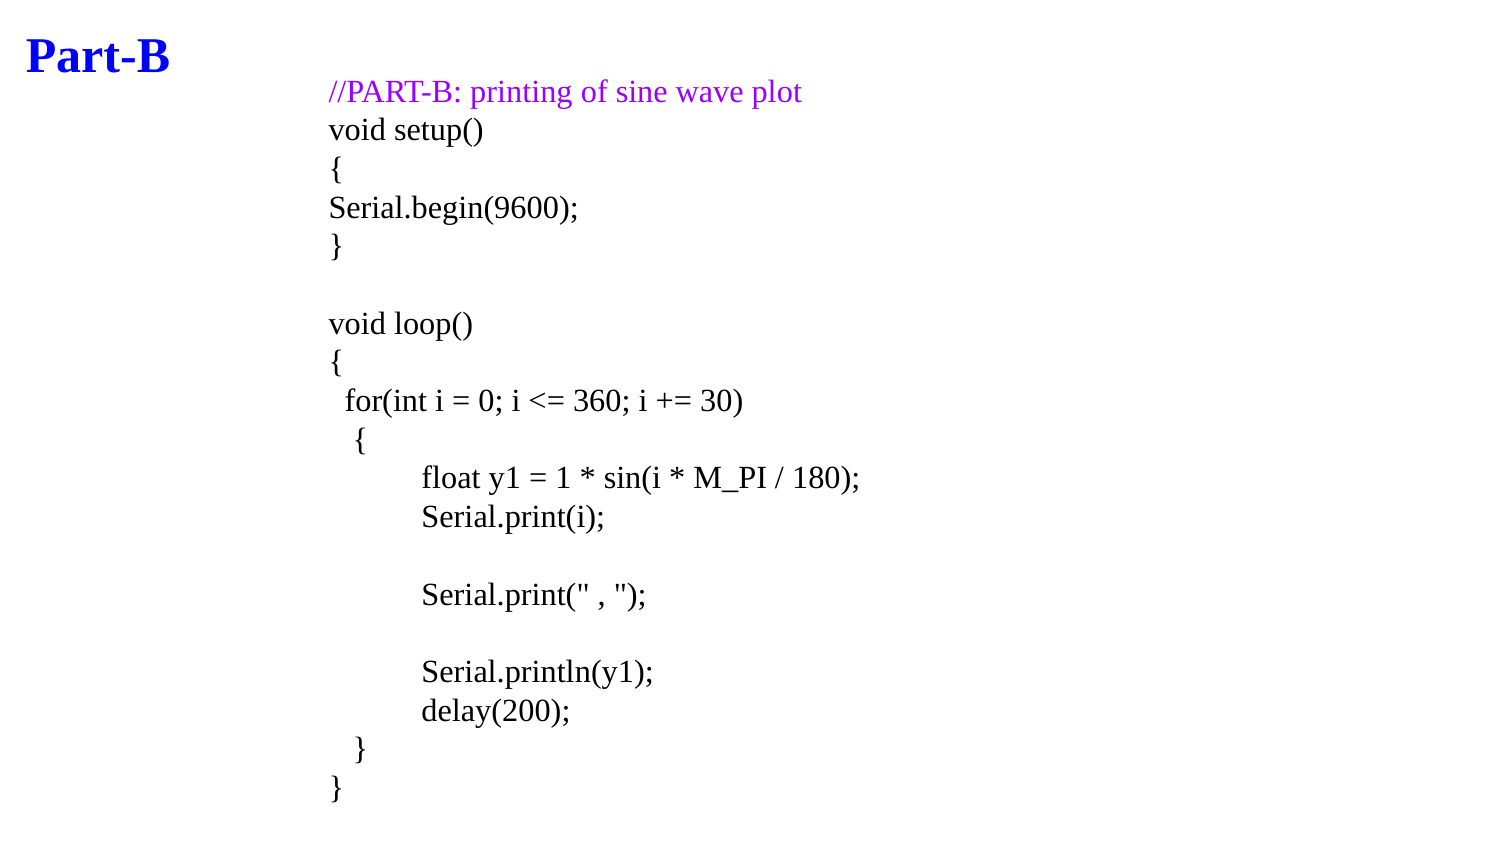

# Part-B
//PART-B: printing of sine wave plot
void setup()
{
Serial.begin(9600);
}

void loop()
{
  for(int i = 0; i <= 360; i += 30)
   {
	float y1 = 1 * sin(i * M_PI / 180);
    	Serial.print(i);

    	Serial.print(" , ");

	Serial.println(y1);
	delay(200);
   }
}
Dr. G. V. Prasanna Anjaneyulu